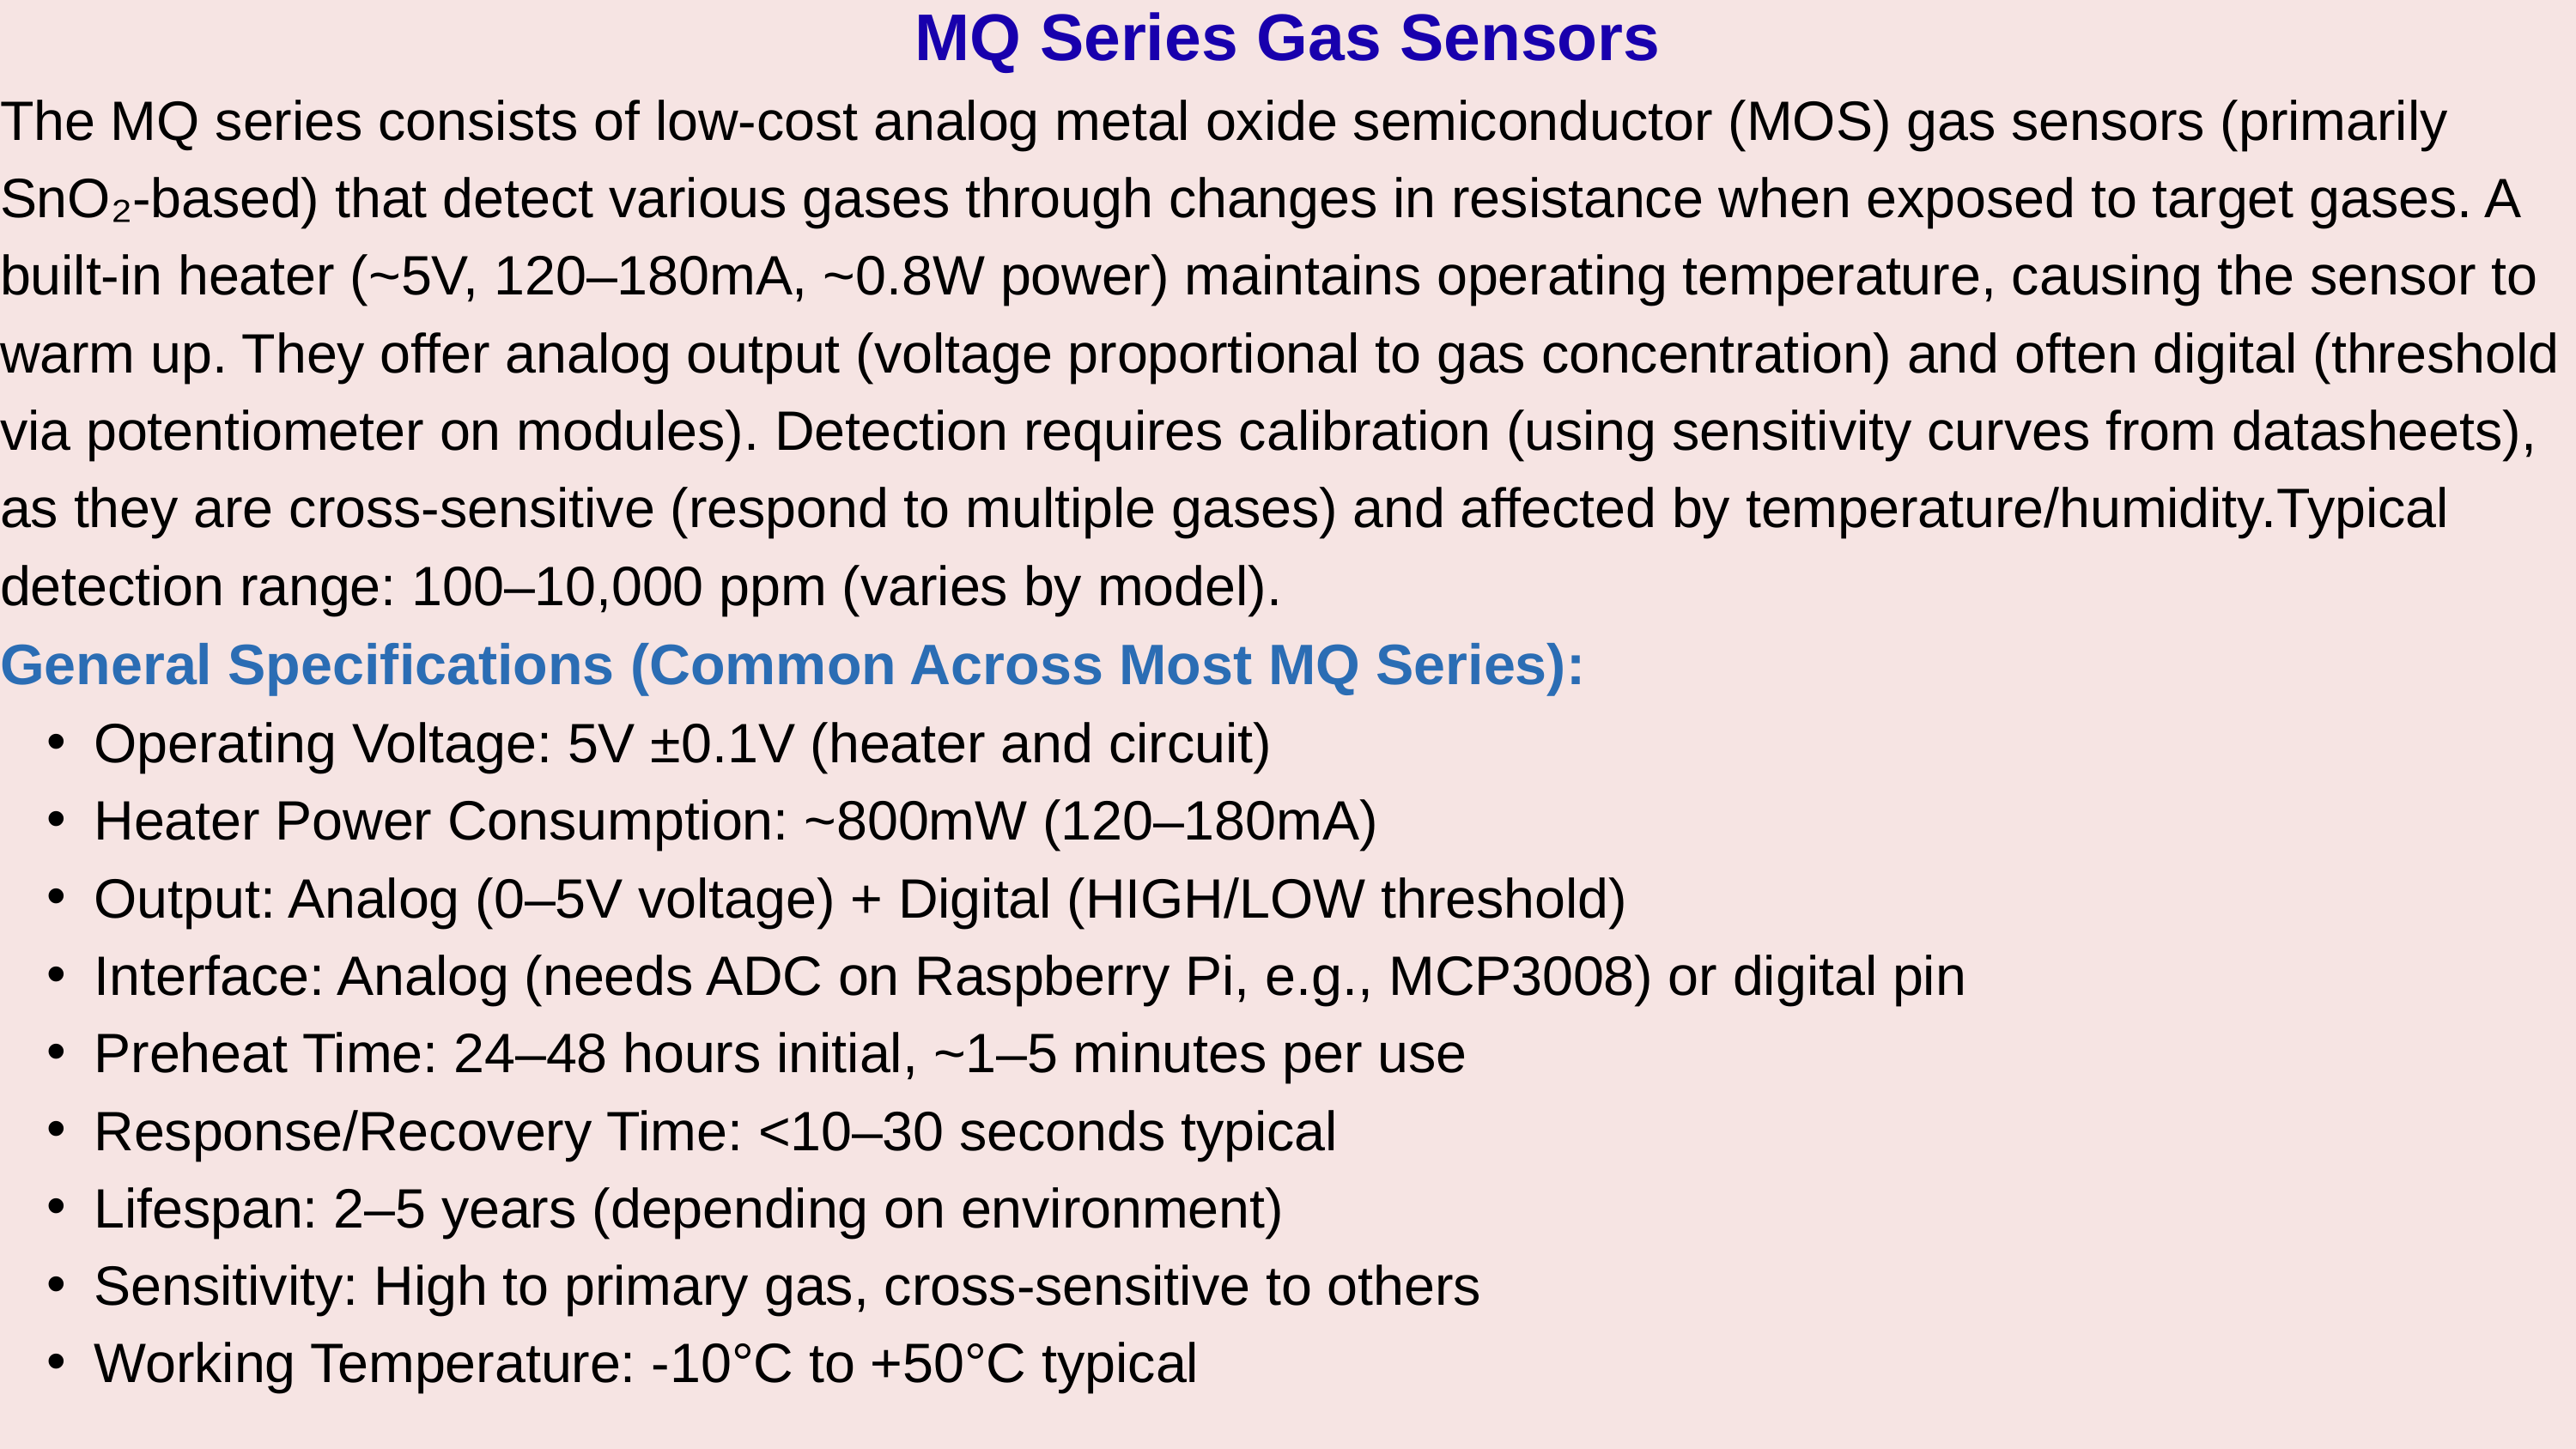

MQ Series Gas Sensors
The MQ series consists of low-cost analog metal oxide semiconductor (MOS) gas sensors (primarily SnO₂-based) that detect various gases through changes in resistance when exposed to target gases. A built-in heater (~5V, 120–180mA, ~0.8W power) maintains operating temperature, causing the sensor to warm up. They offer analog output (voltage proportional to gas concentration) and often digital (threshold via potentiometer on modules). Detection requires calibration (using sensitivity curves from datasheets), as they are cross-sensitive (respond to multiple gases) and affected by temperature/humidity.Typical detection range: 100–10,000 ppm (varies by model).
General Specifications (Common Across Most MQ Series):
Operating Voltage: 5V ±0.1V (heater and circuit)
Heater Power Consumption: ~800mW (120–180mA)
Output: Analog (0–5V voltage) + Digital (HIGH/LOW threshold)
Interface: Analog (needs ADC on Raspberry Pi, e.g., MCP3008) or digital pin
Preheat Time: 24–48 hours initial, ~1–5 minutes per use
Response/Recovery Time: <10–30 seconds typical
Lifespan: 2–5 years (depending on environment)
Sensitivity: High to primary gas, cross-sensitive to others
Working Temperature: -10°C to +50°C typical